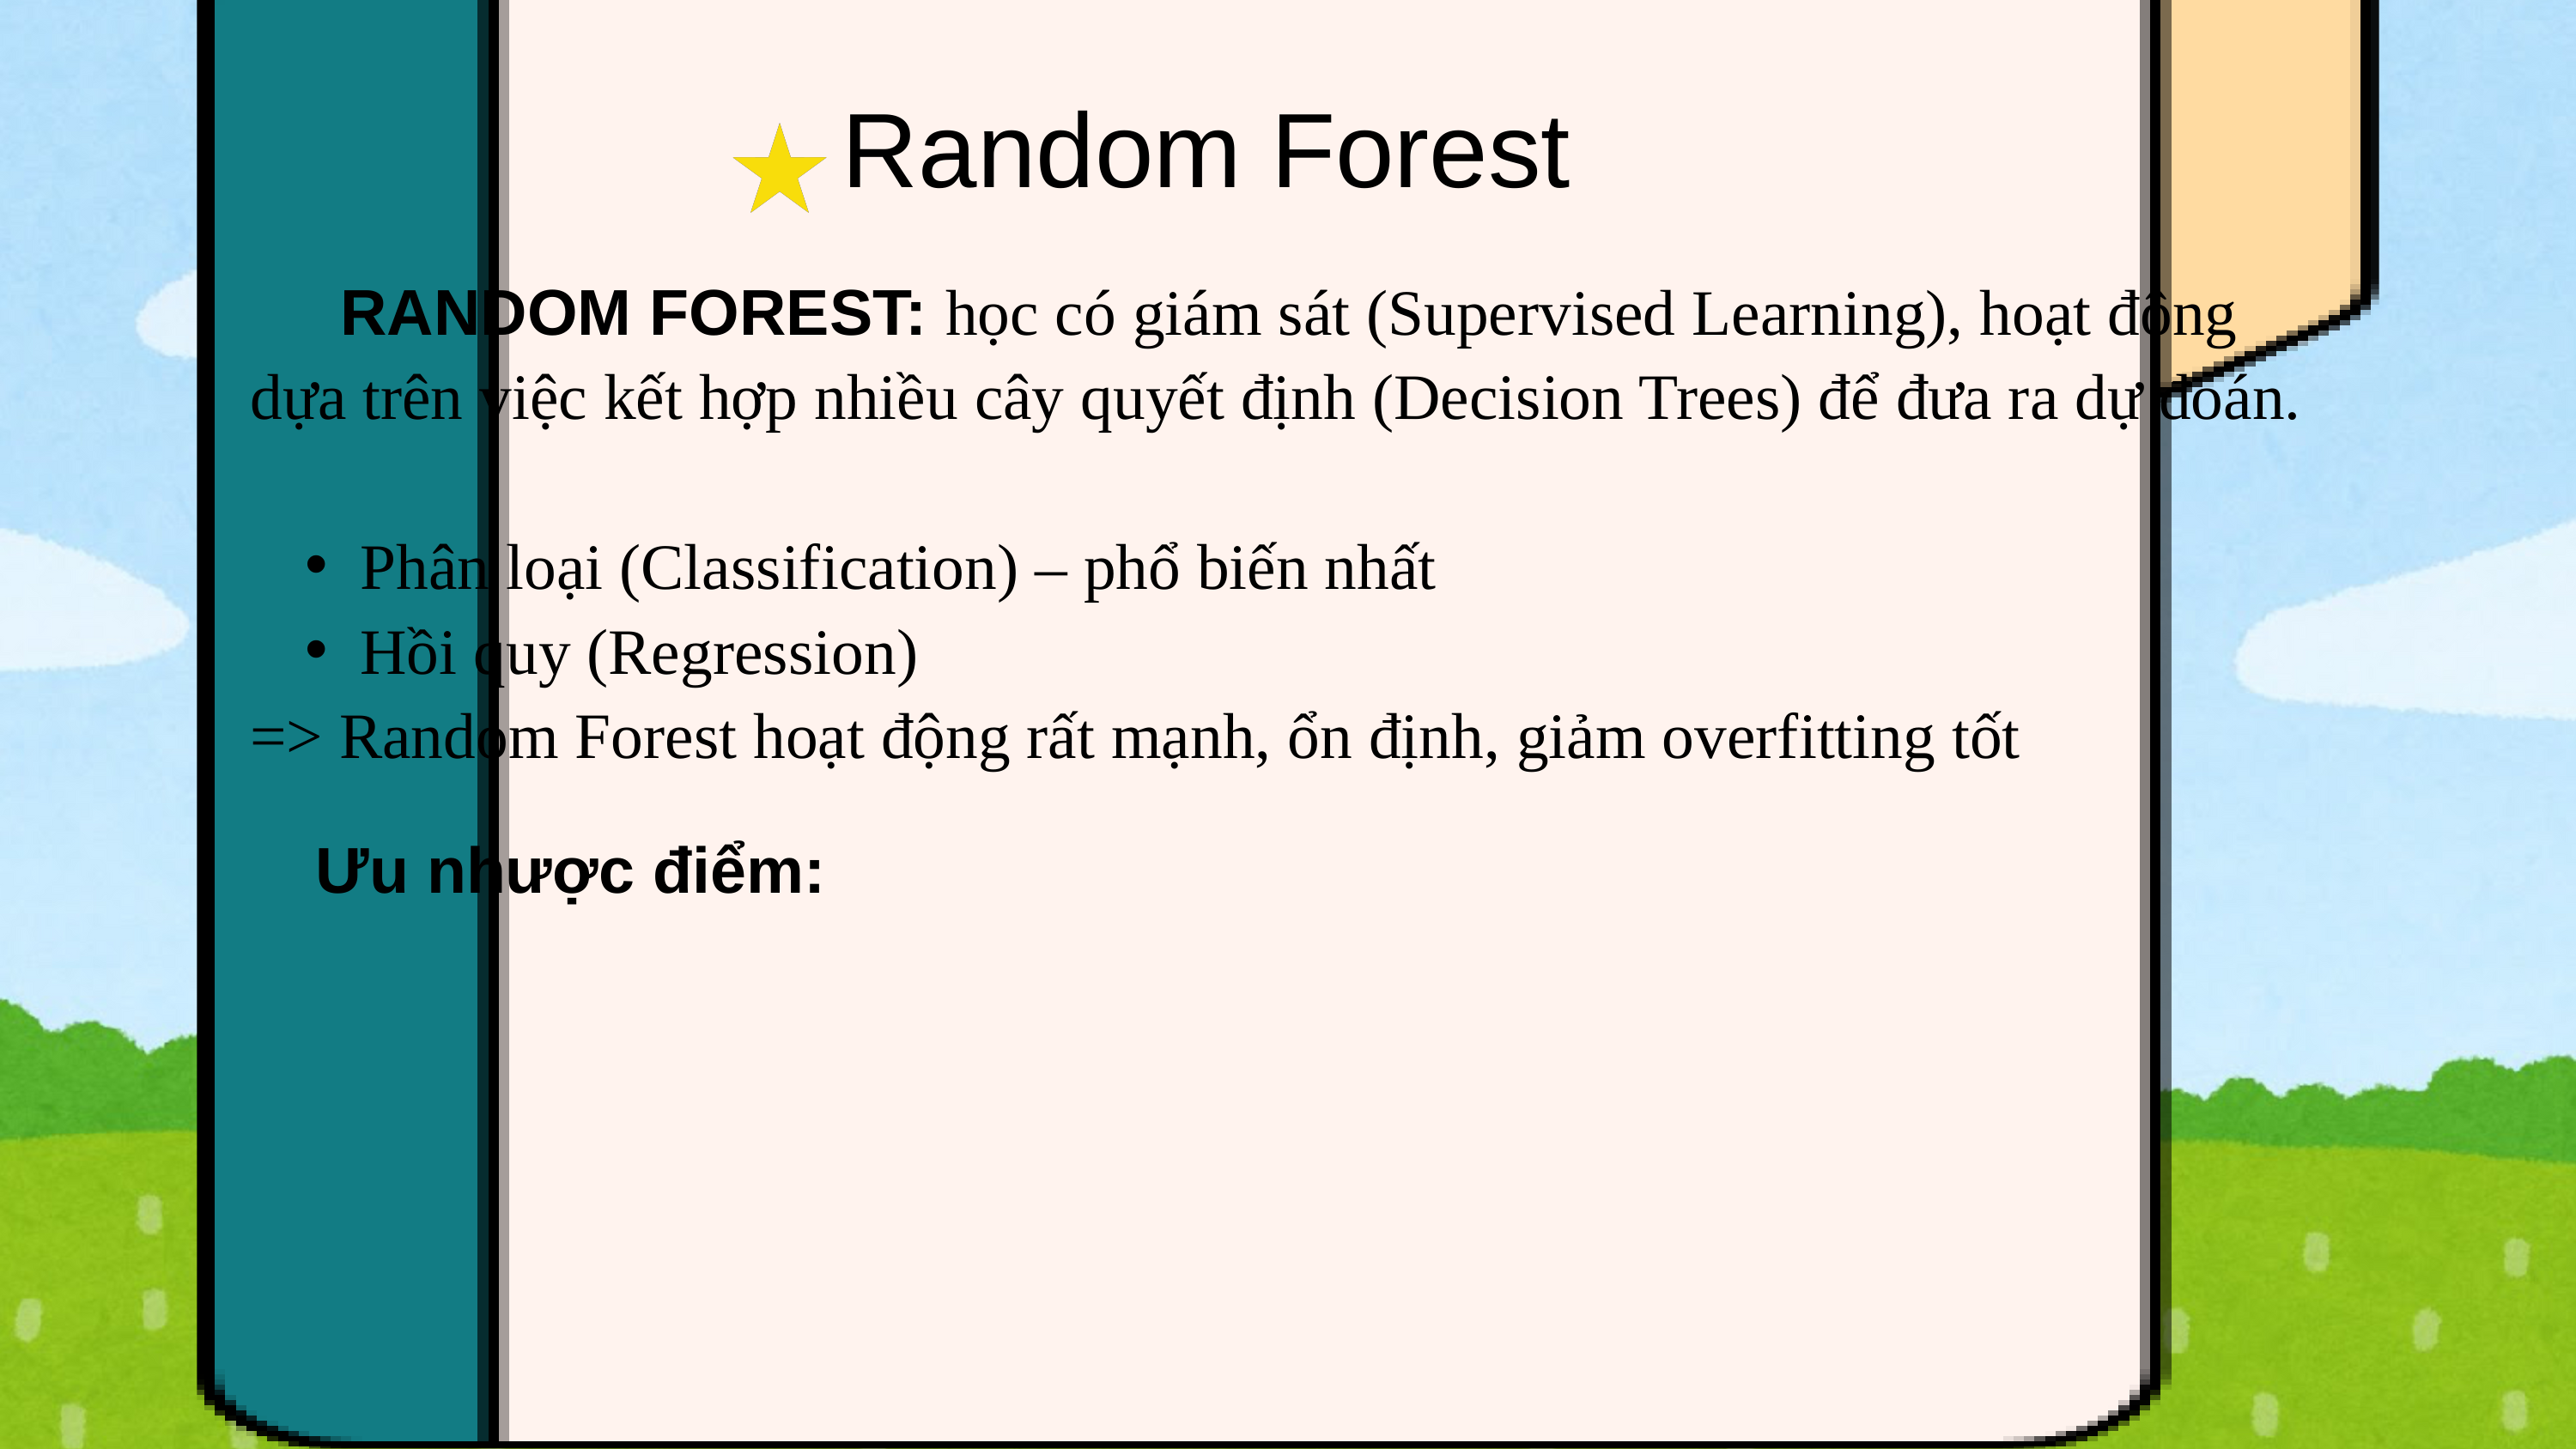

Random Forest

     RANDOM FOREST: học có giám sát (Supervised Learning), hoạt động dựa trên việc kết hợp nhiều cây quyết định (Decision Trees) để đưa ra dự đoán.

Phân loại (Classification) – phổ biến nhất
Hồi quy (Regression)
=> Random Forest hoạt động rất mạnh, ổn định, giảm overfitting tốt

    Ưu nhược điểm: